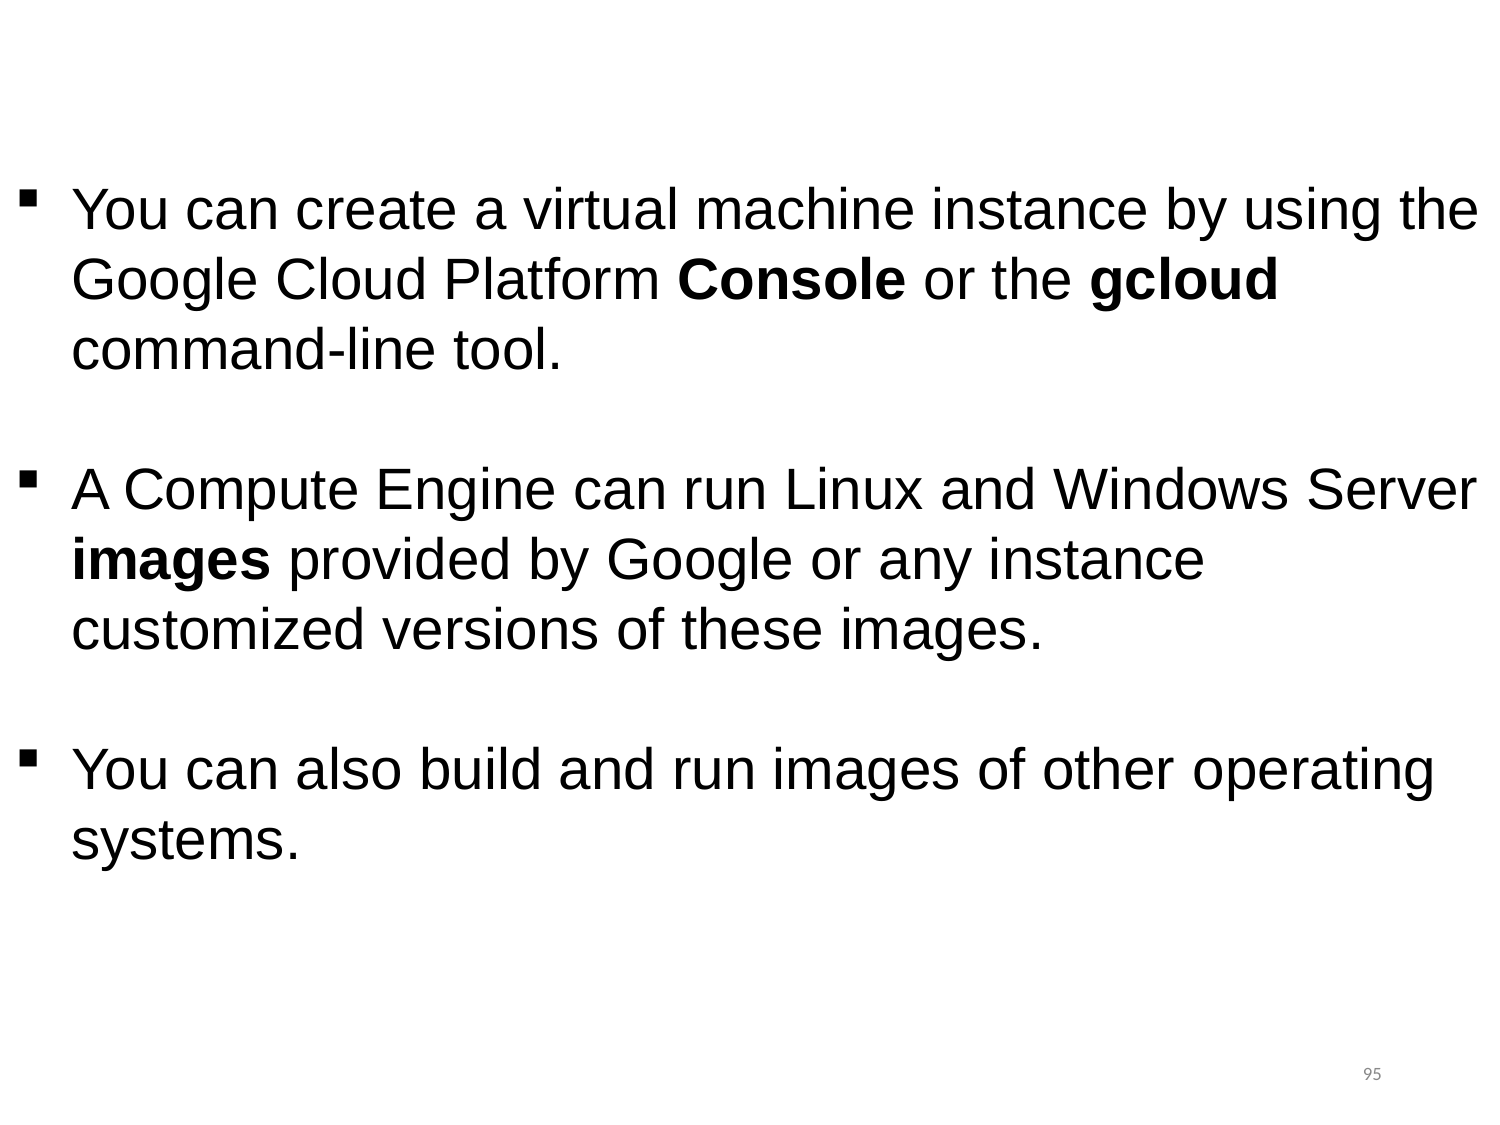

You can create a virtual machine instance by using the Google Cloud Platform Console or the gcloud command-line tool.

A Compute Engine can run Linux and Windows Server images provided by Google or any instance customized versions of these images.

You can also build and run images of other operating systems.
95